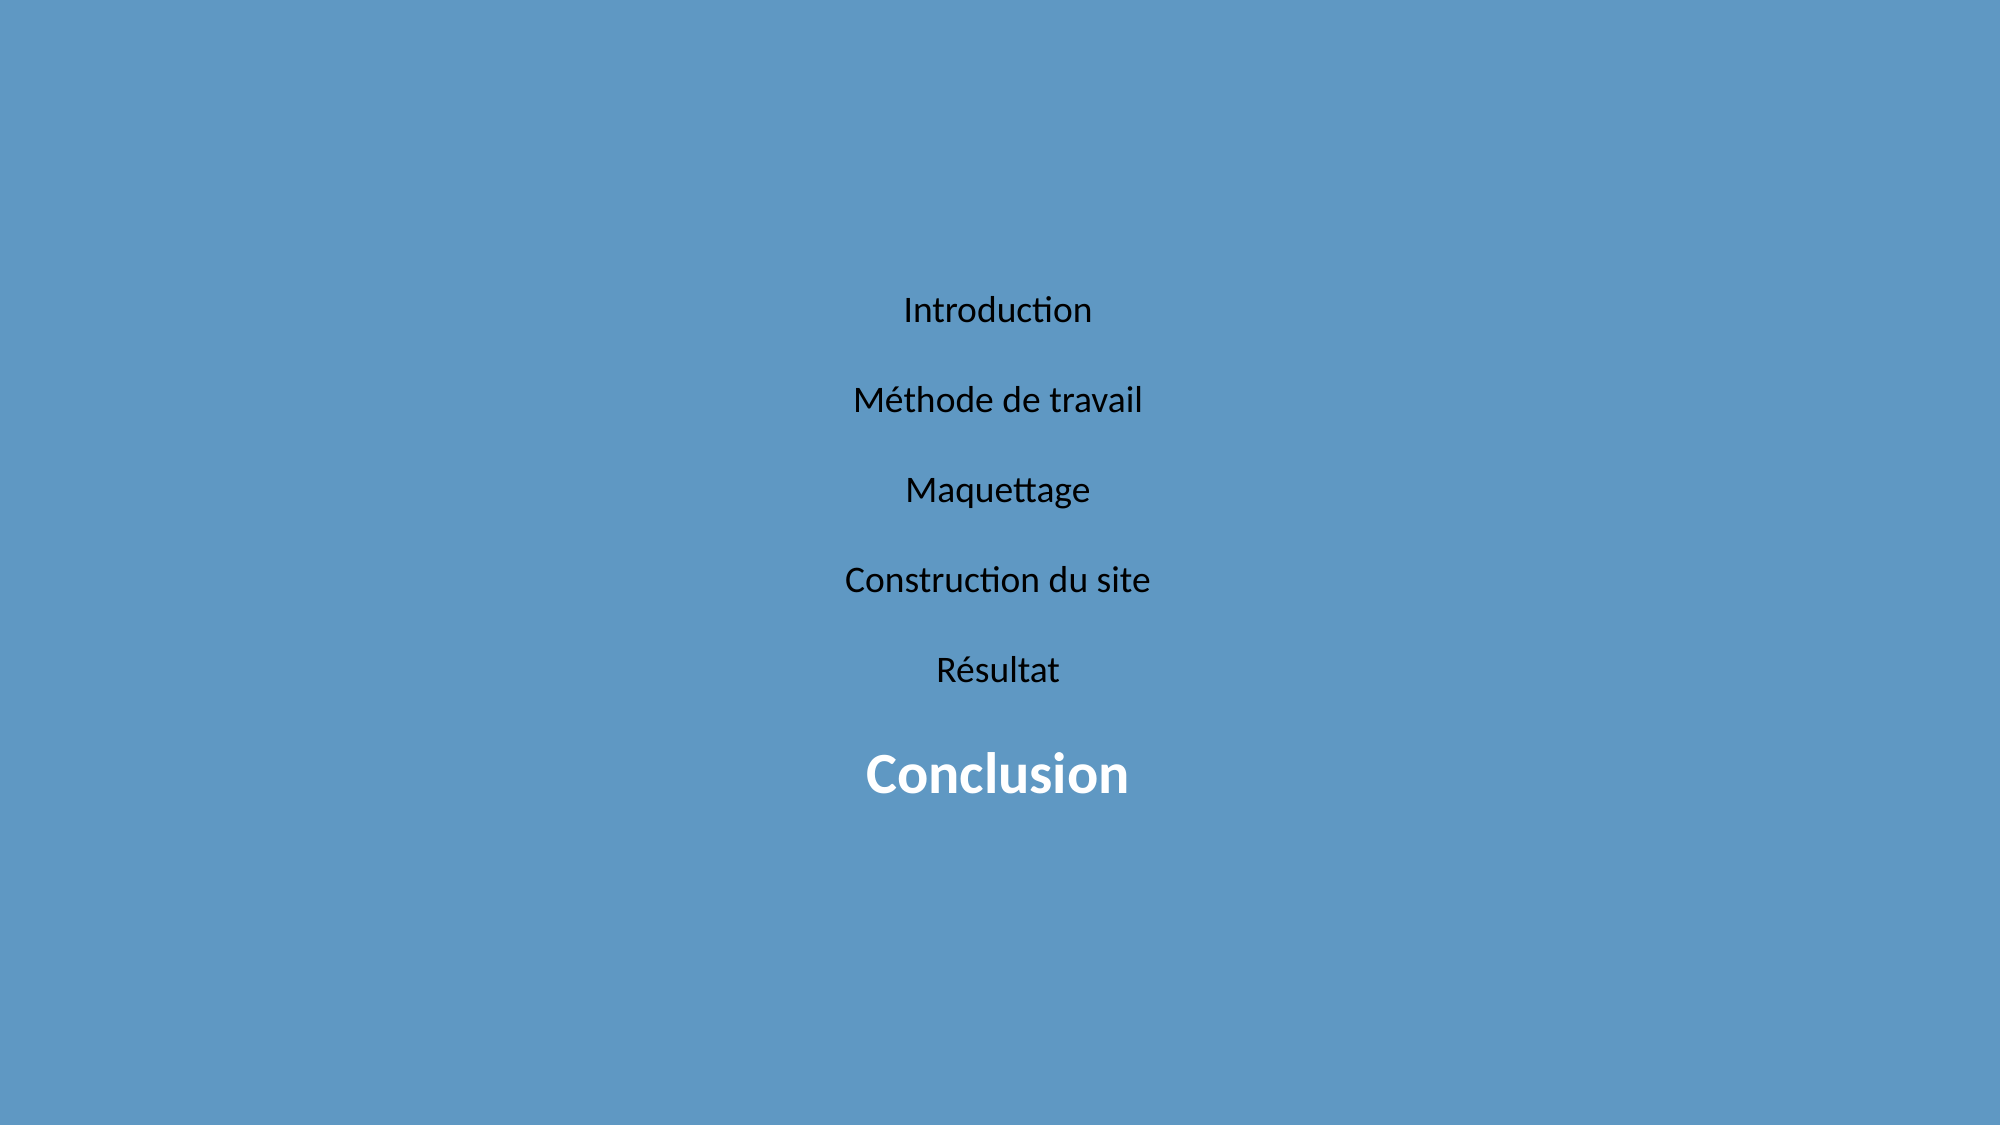

# sommaire
Introduction

Méthode de travail

Maquettage

Construction du site

Résultat

Conclusion